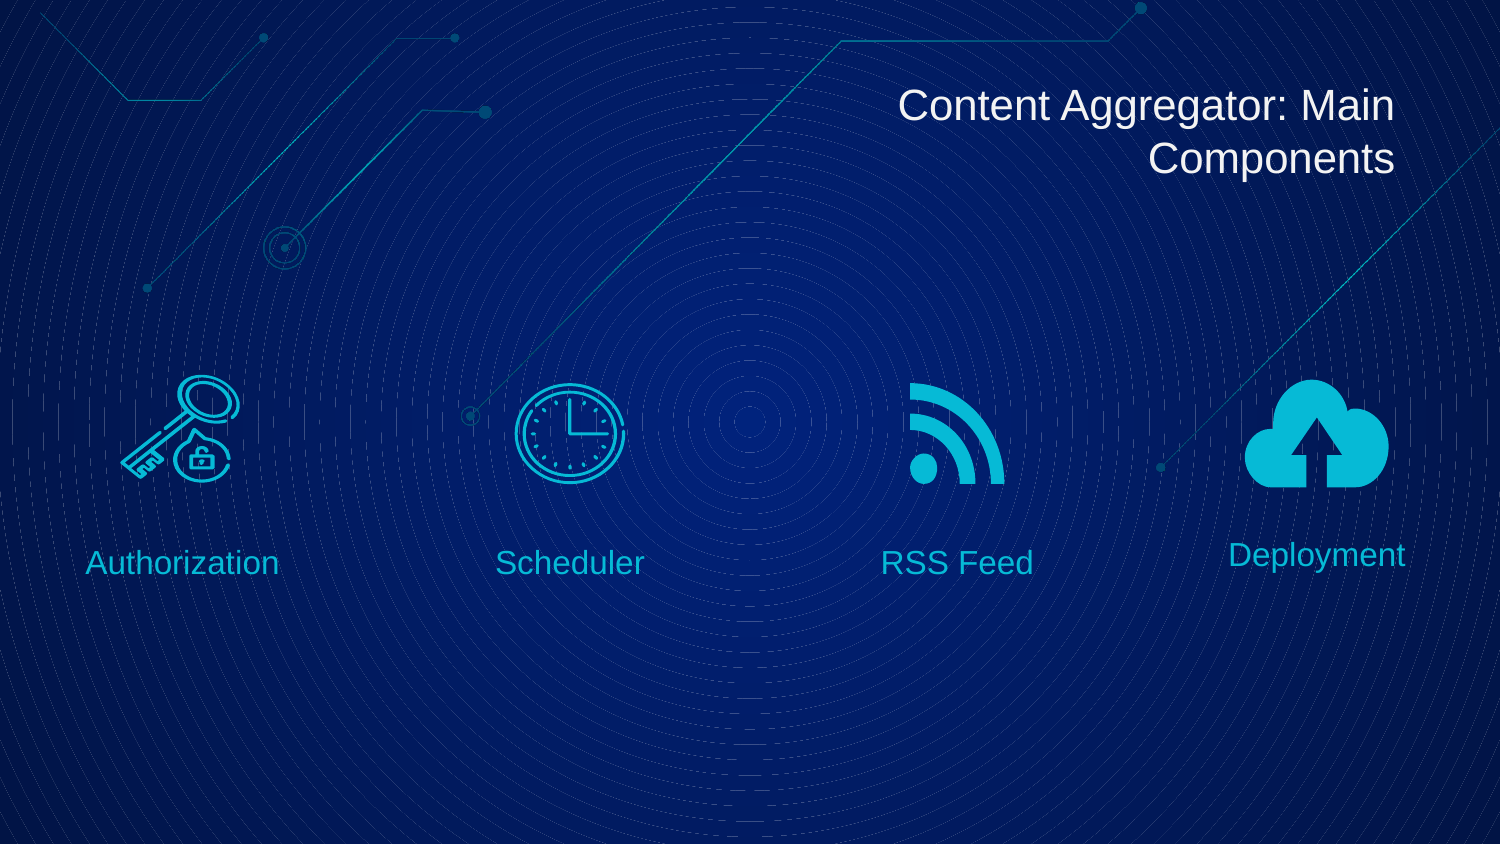

# Content Aggregator: Main Components

Deployment
Authorization
Scheduler
RSS Feed